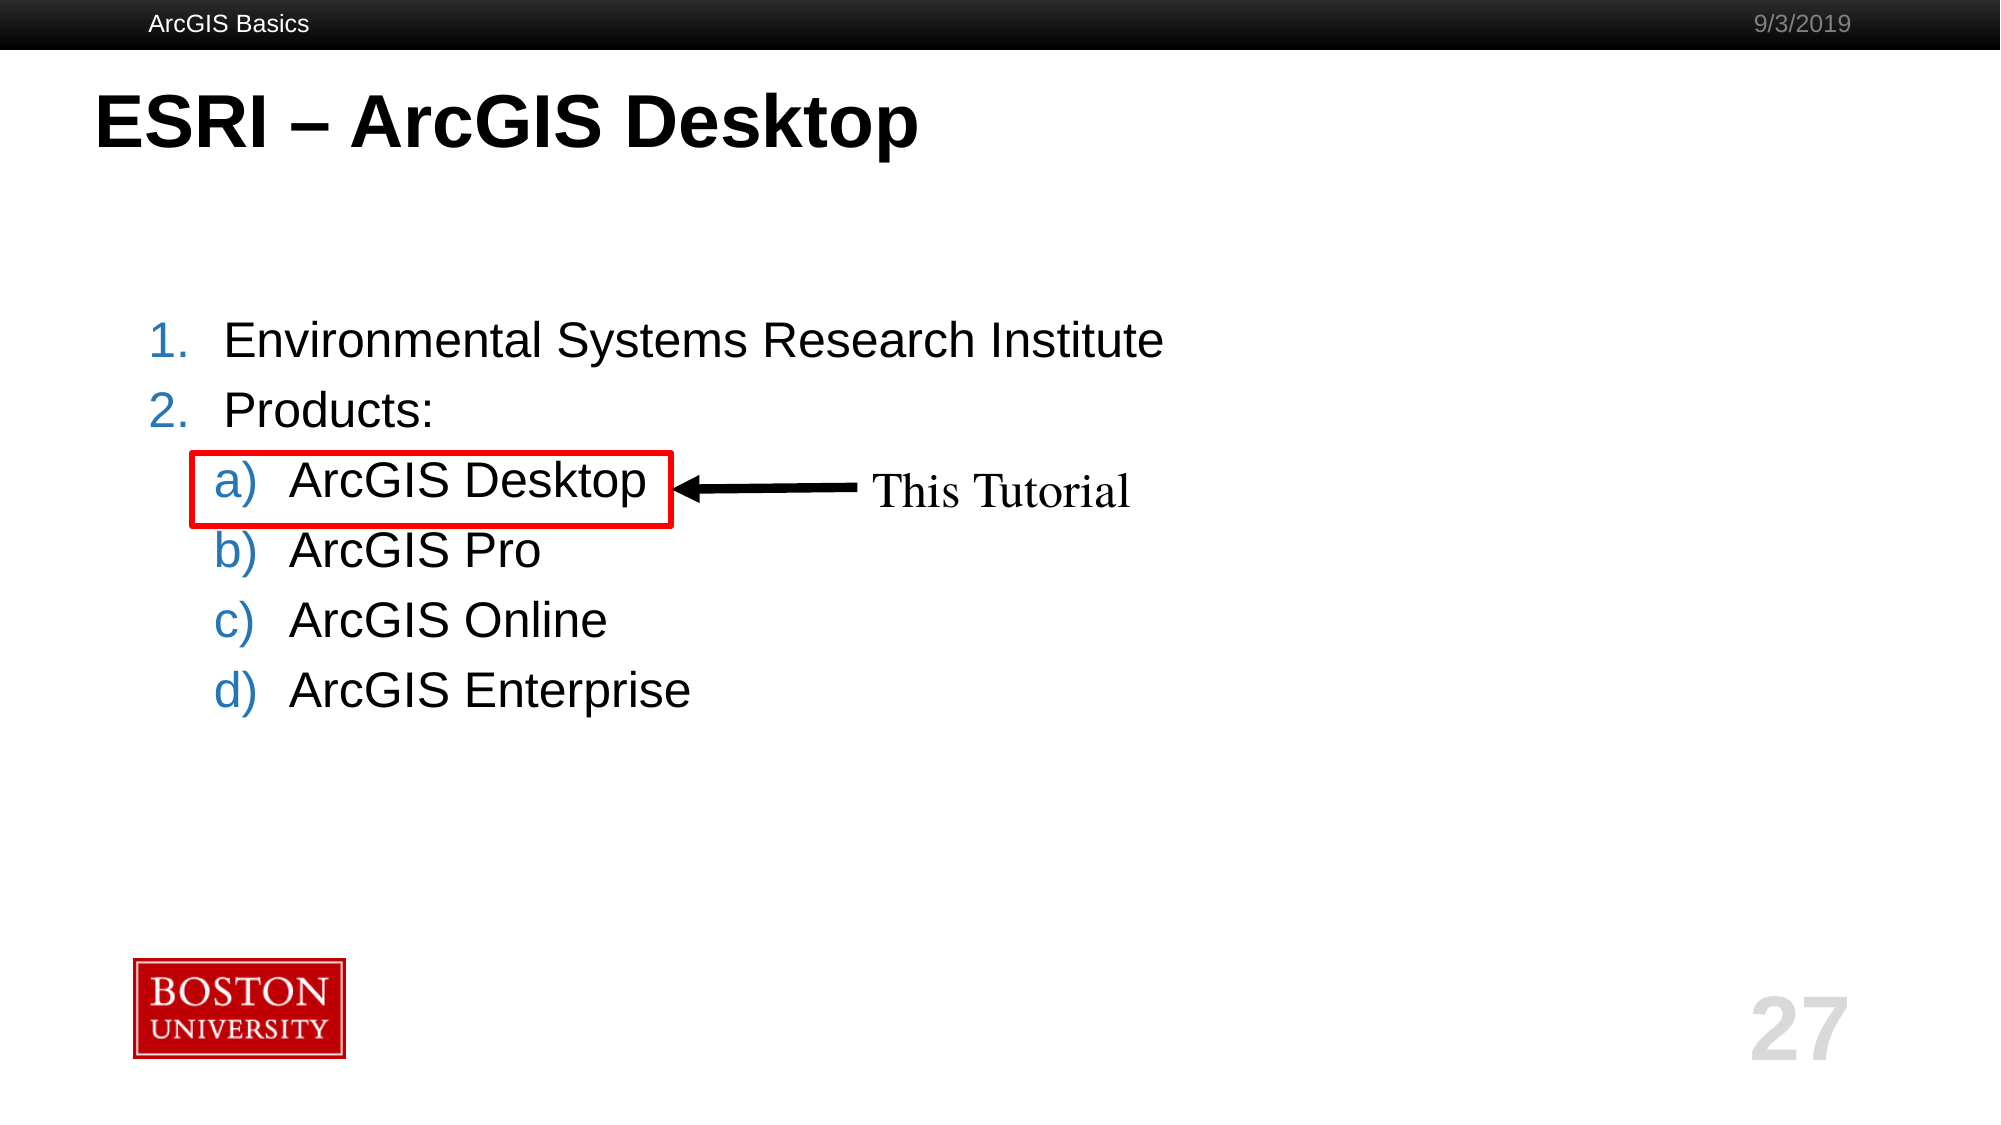

ArcGIS Basics
9/3/2019
# ESRI – ArcGIS Desktop
Environmental Systems Research Institute
Products:
ArcGIS Desktop
ArcGIS Pro
ArcGIS Online
ArcGIS Enterprise

This Tutorial

27